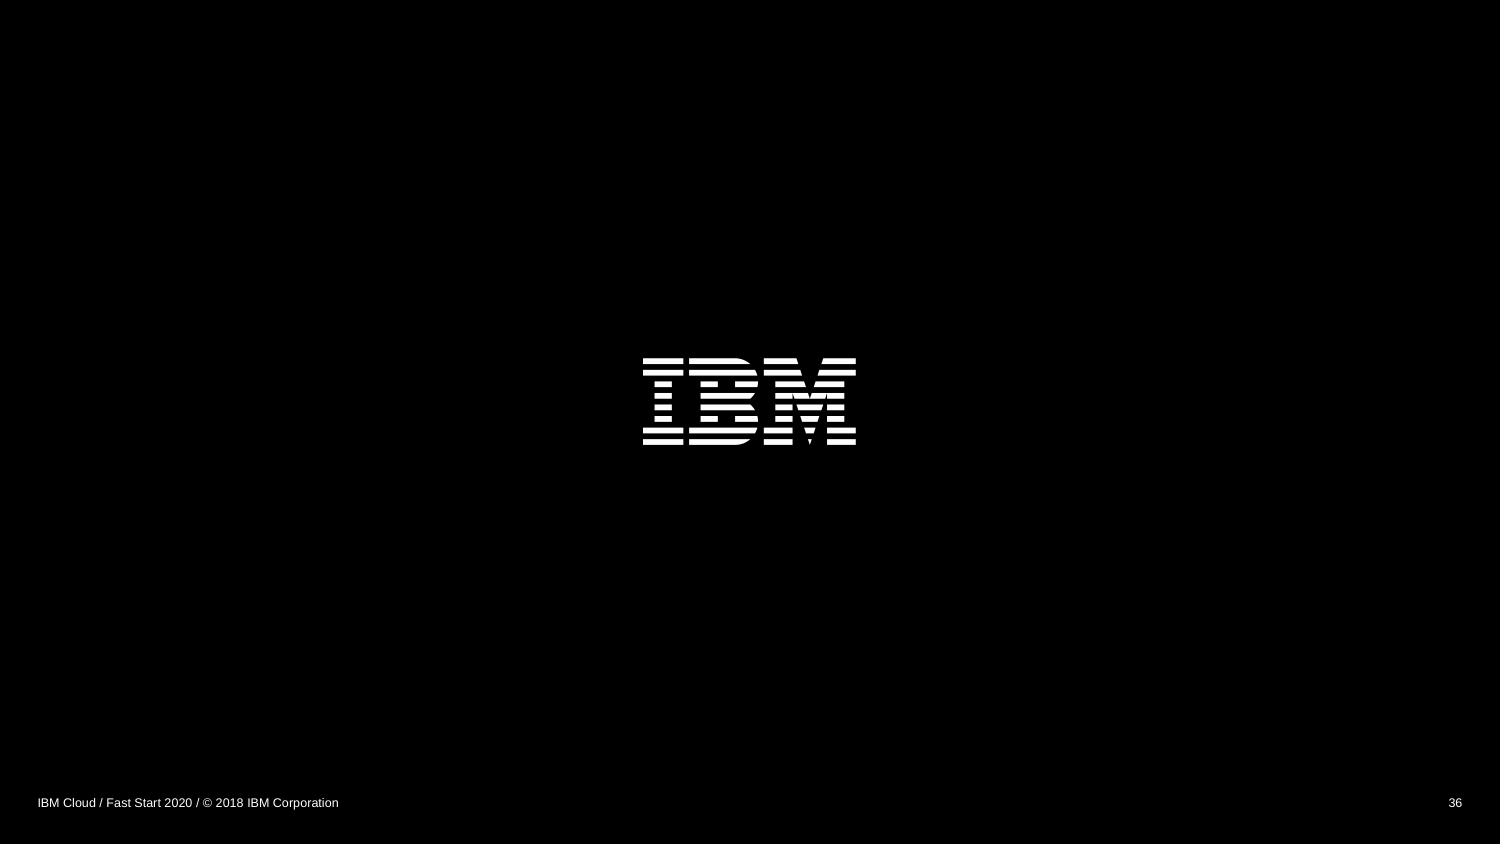

IBM Cloud / Fast Start 2020 / © 2018 IBM Corporation
36